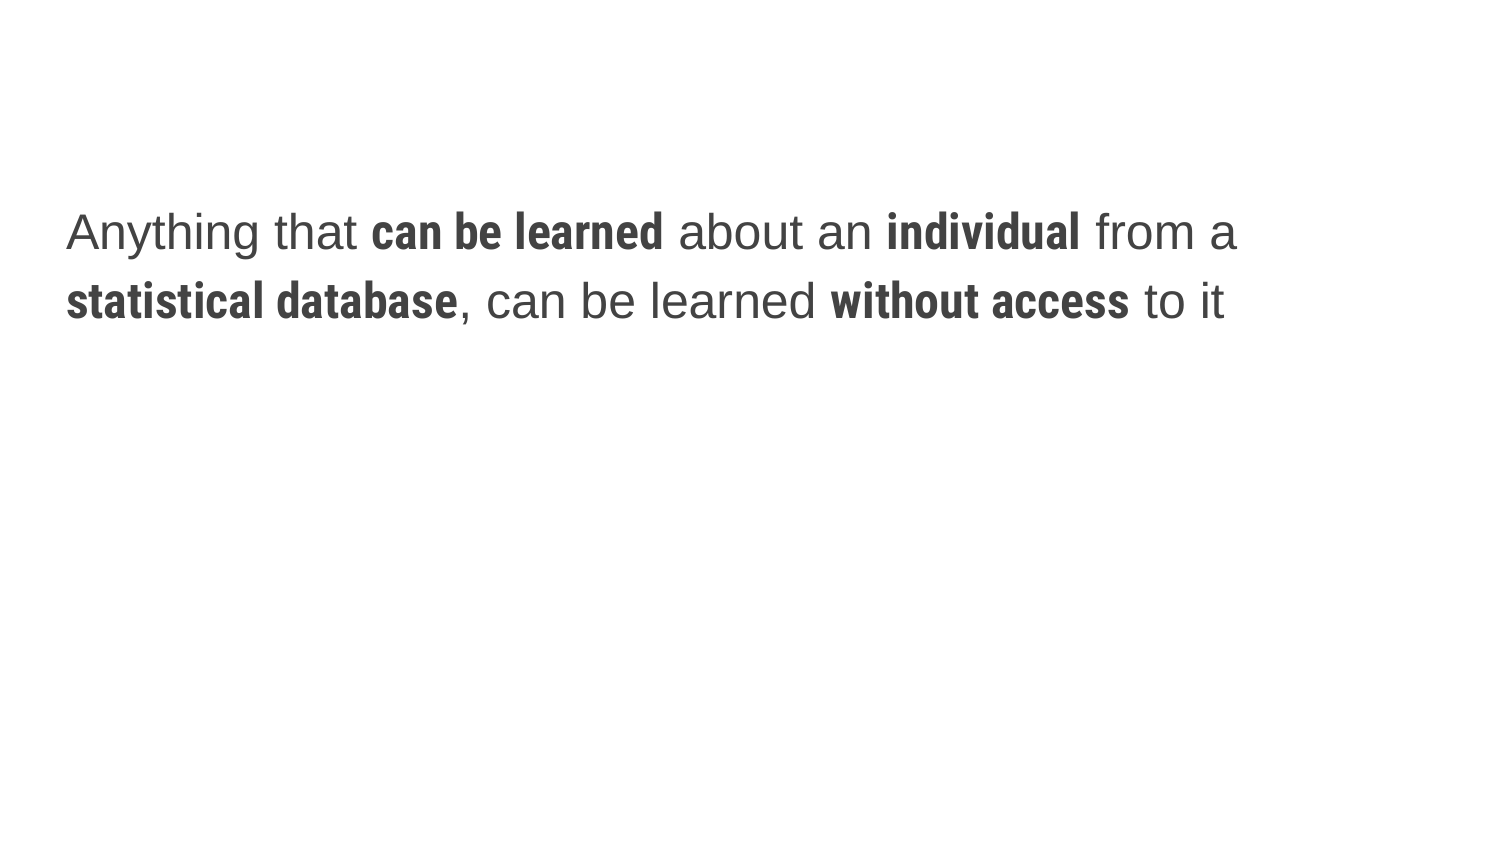

Anything that can be learned about an individual from a statistical database, can be learned without access to it